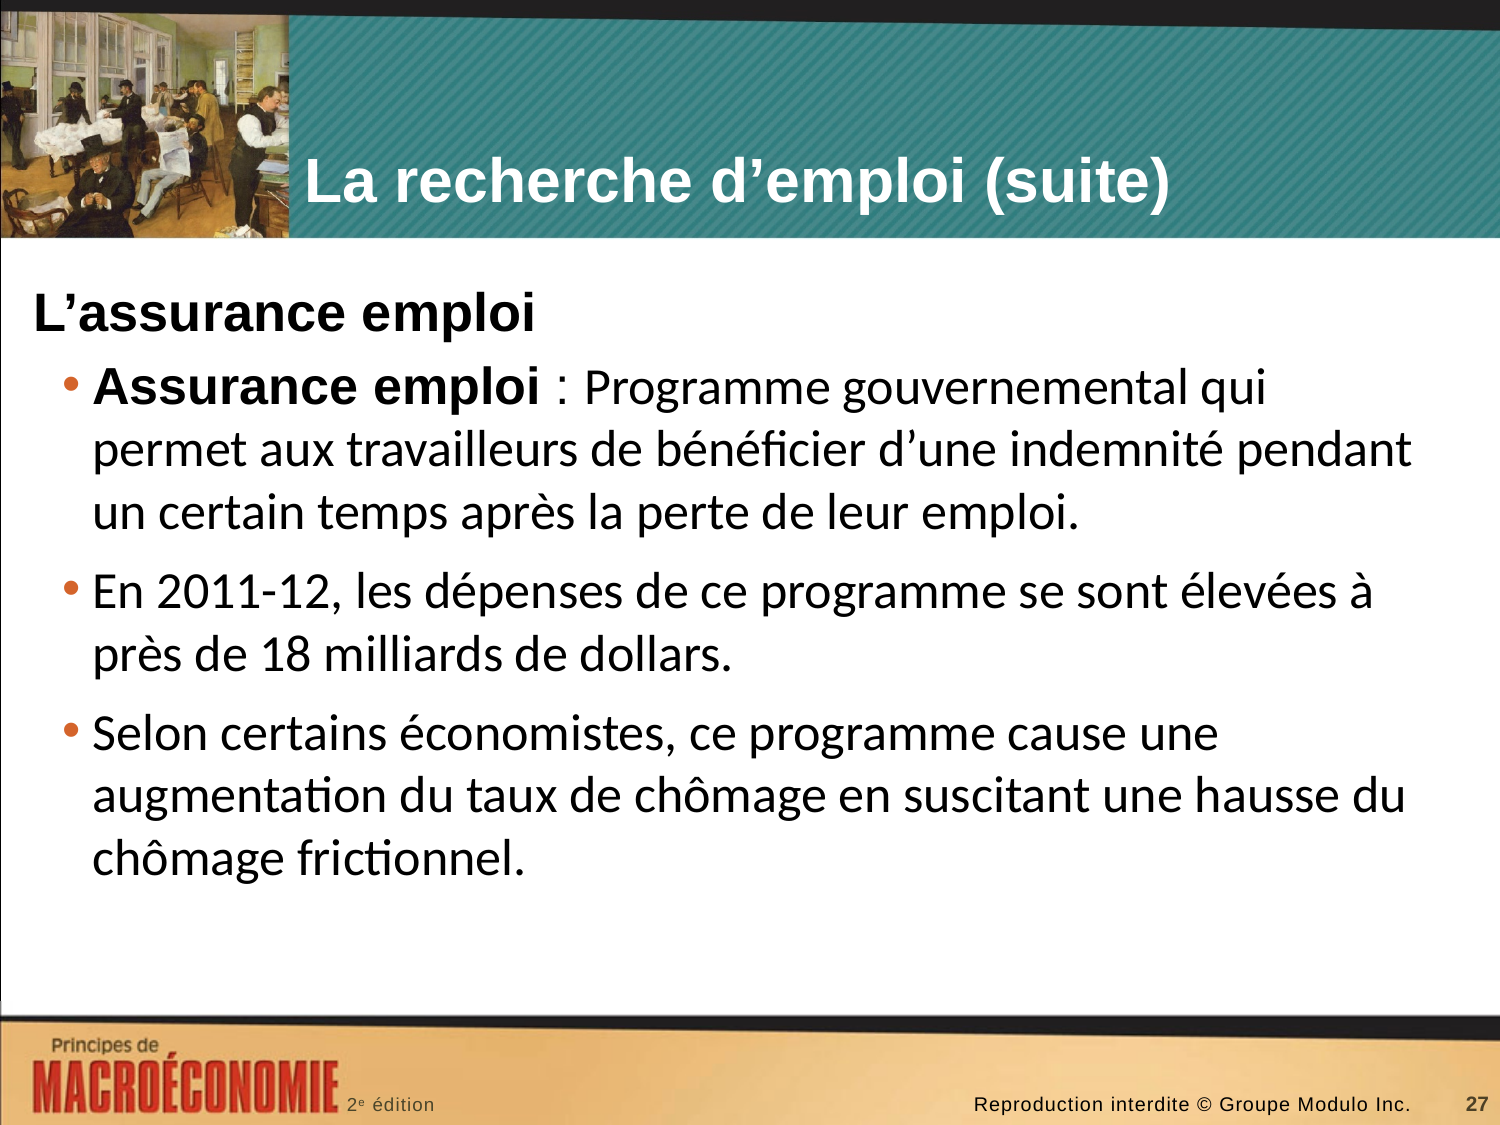

# La recherche d’emploi (suite)
L’assurance emploi
Assurance emploi : Programme gouvernemental qui permet aux travailleurs de bénéficier d’une indemnité pendant un certain temps après la perte de leur emploi.
En 2011-12, les dépenses de ce programme se sont élevées à près de 18 milliards de dollars.
Selon certains économistes, ce programme cause une augmentation du taux de chômage en suscitant une hausse du chômage frictionnel.
27